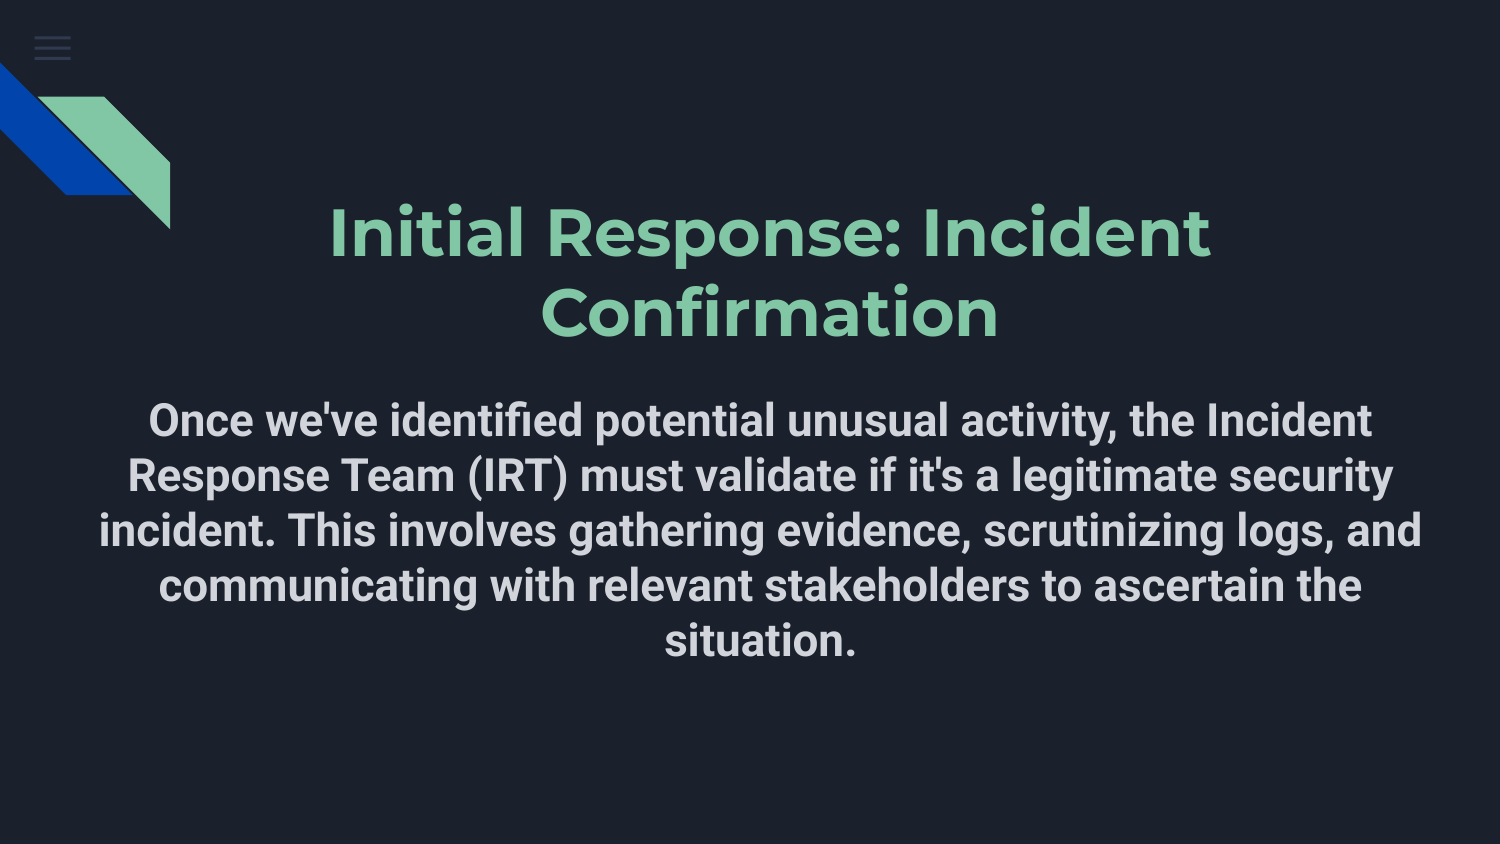

# Initial Response: Incident Confirmation
Once we've identified potential unusual activity, the Incident Response Team (IRT) must validate if it's a legitimate security incident. This involves gathering evidence, scrutinizing logs, and communicating with relevant stakeholders to ascertain the situation.